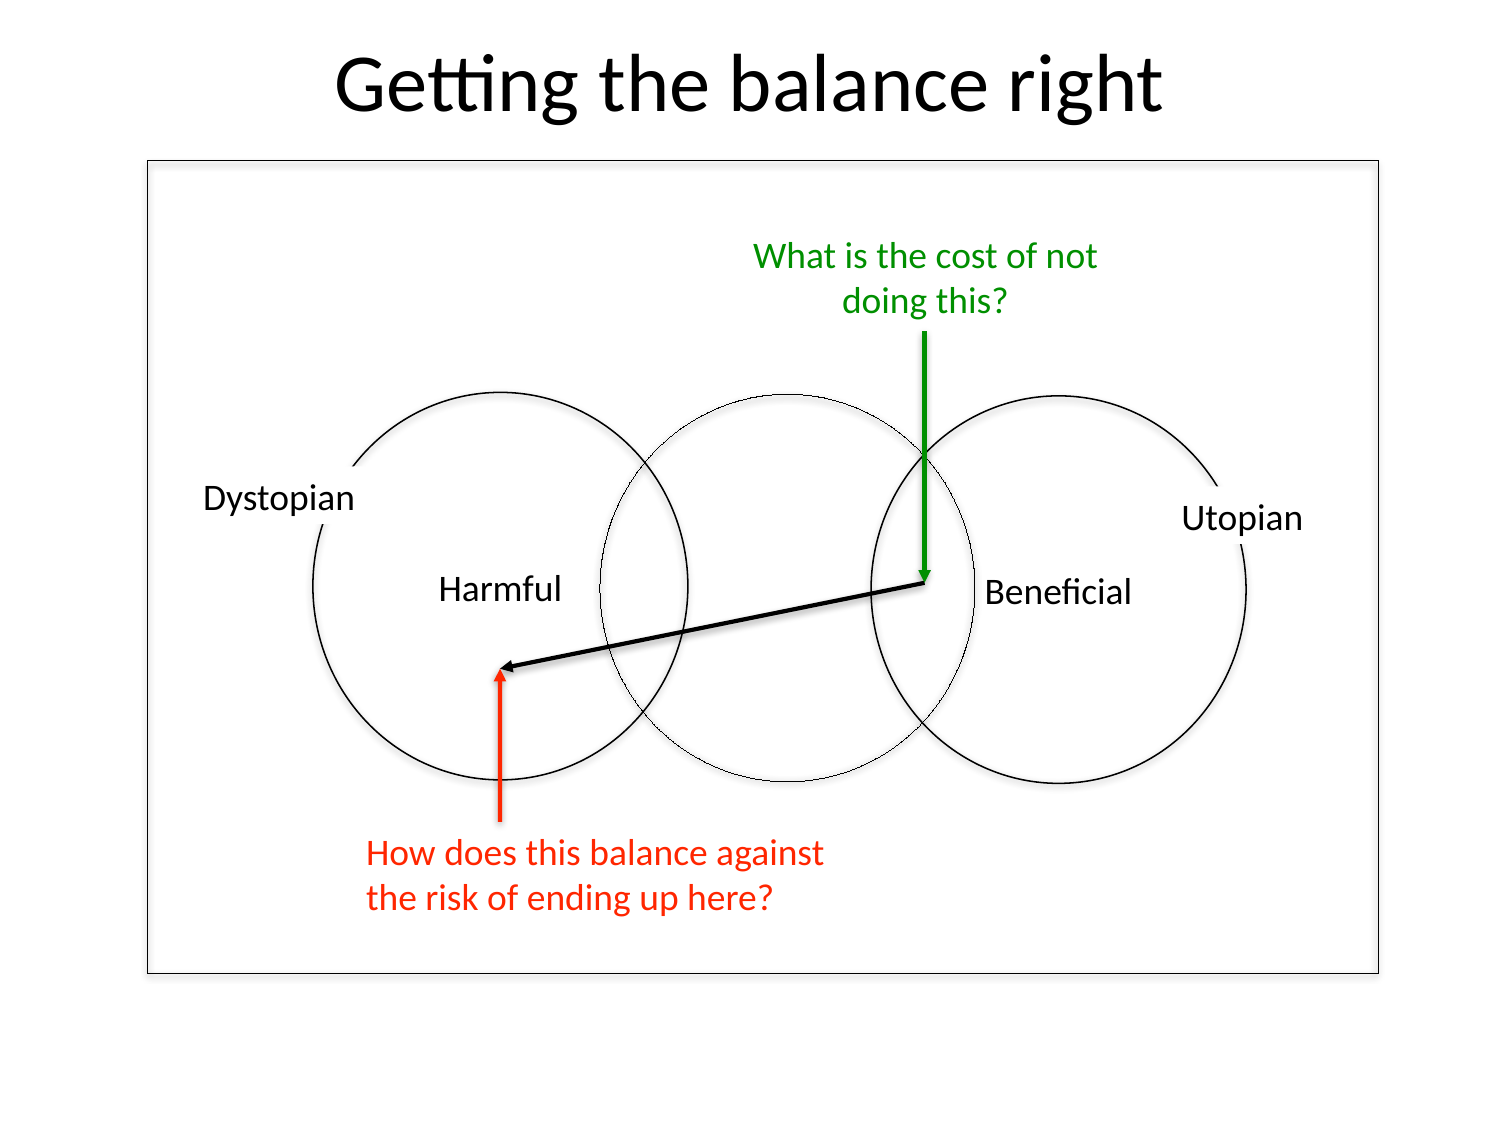

# Getting the balance right

What is the cost of not doing this?

Harmful

Beneficial
Dystopian
Utopian

How does this balance against the risk of ending up here?